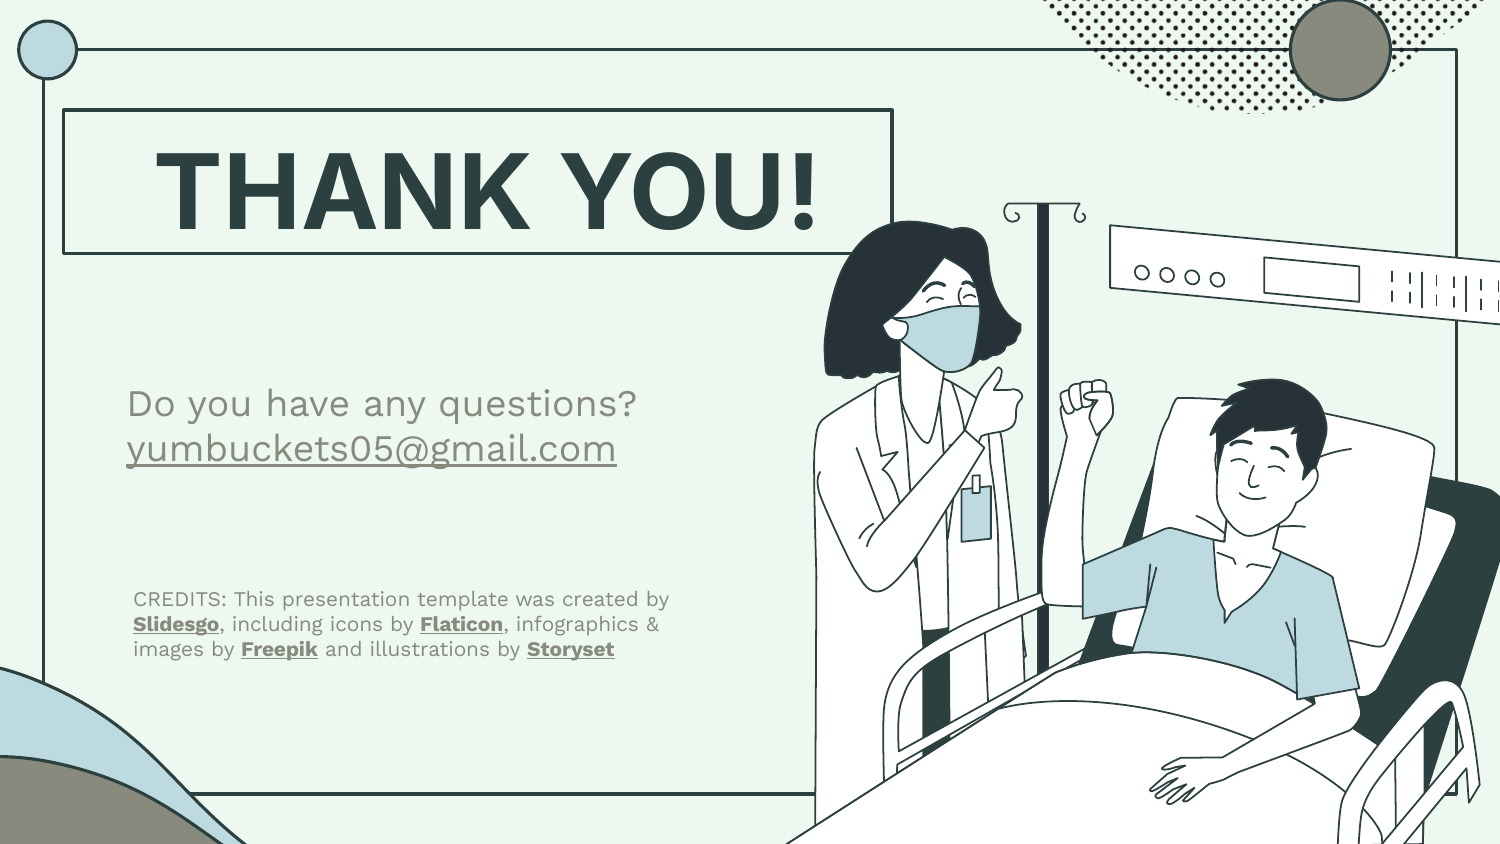

# THANK YOU!

Do you have any questions?
yumbuckets05@gmail.com